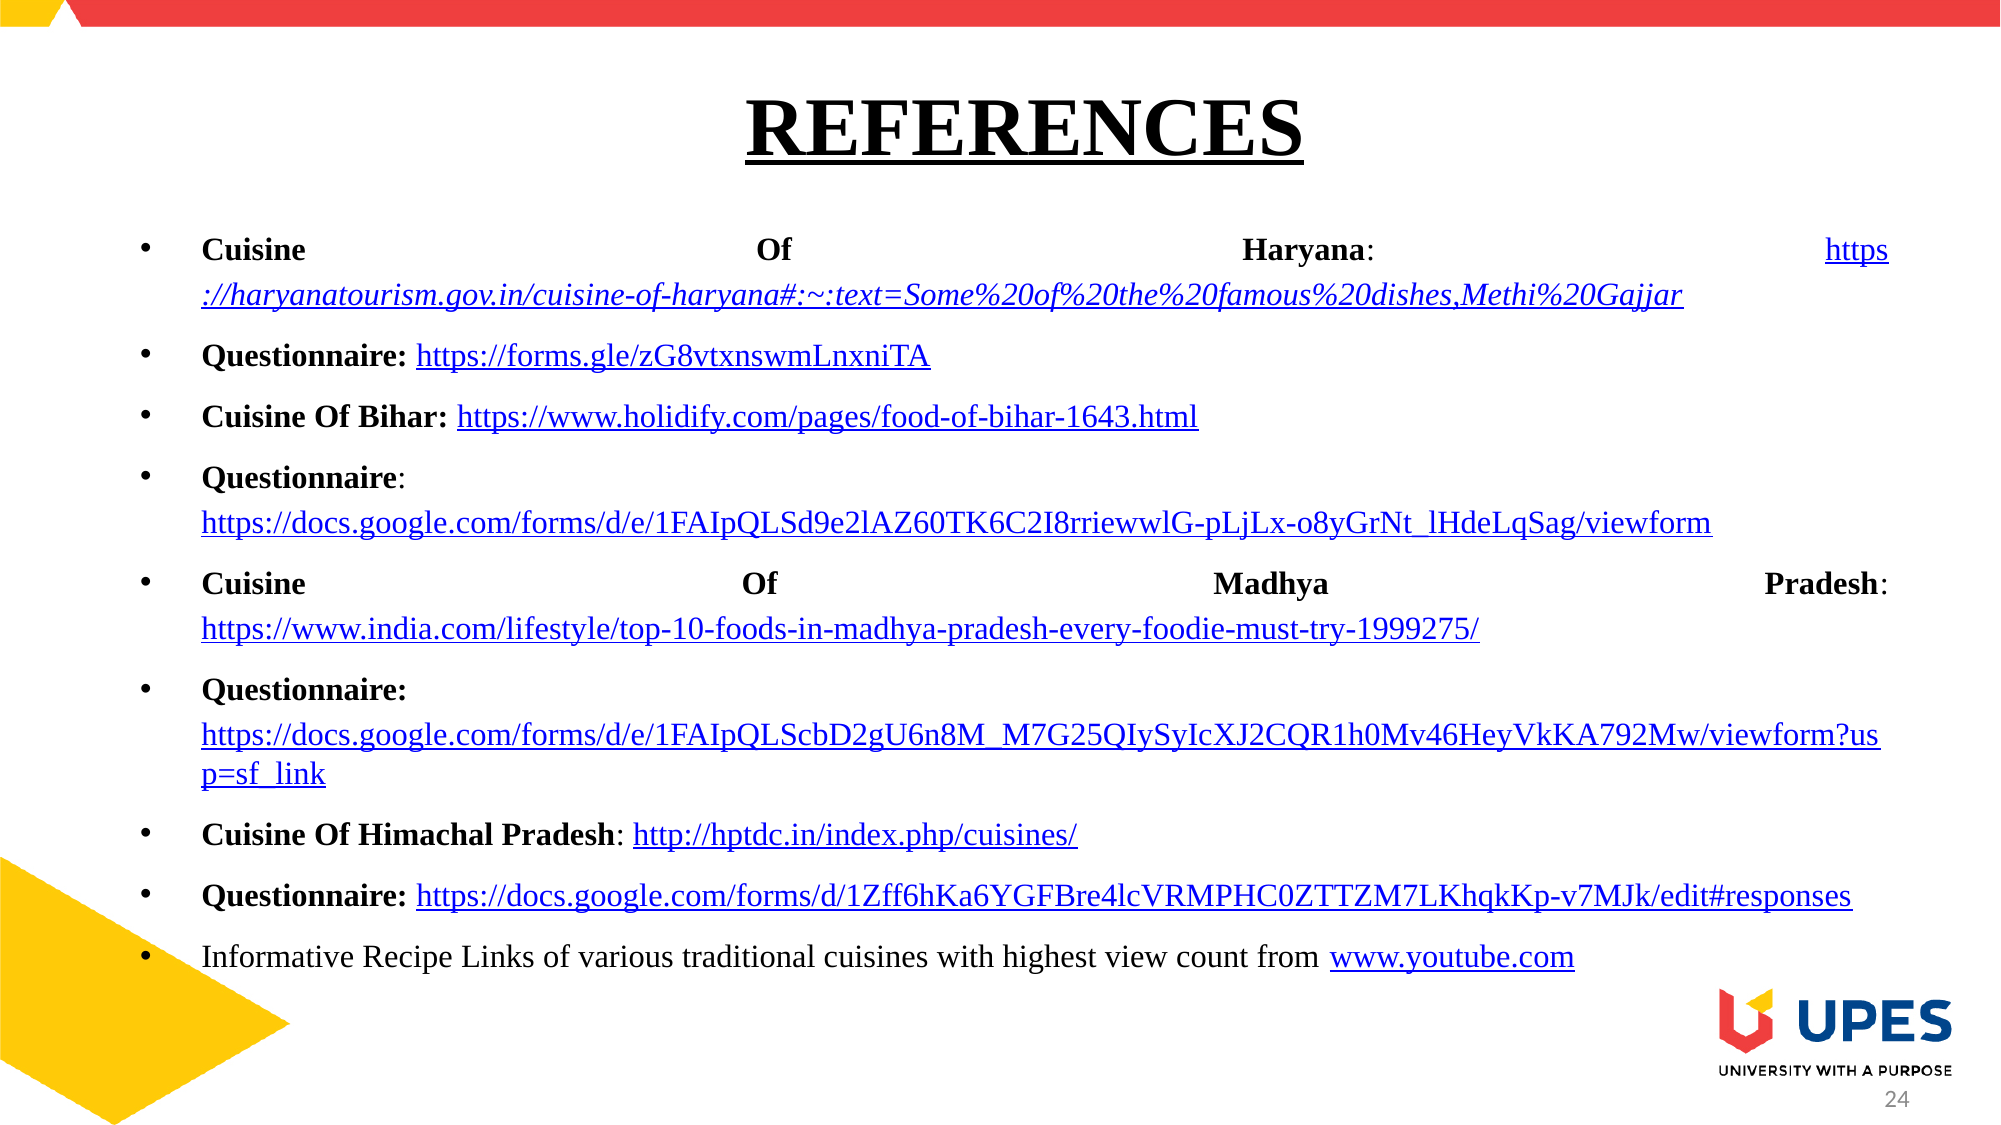

# REFERENCES
Cuisine Of Haryana: https://haryanatourism.gov.in/cuisine-of-haryana#:~:text=Some%20of%20the%20famous%20dishes,Methi%20Gajjar
Questionnaire: https://forms.gle/zG8vtxnswmLnxniTA
Cuisine Of Bihar: https://www.holidify.com/pages/food-of-bihar-1643.html
Questionnaire: https://docs.google.com/forms/d/e/1FAIpQLSd9e2lAZ60TK6C2I8rriewwlG-pLjLx-o8yGrNt_lHdeLqSag/viewform
Cuisine Of Madhya Pradesh: https://www.india.com/lifestyle/top-10-foods-in-madhya-pradesh-every-foodie-must-try-1999275/
Questionnaire: https://docs.google.com/forms/d/e/1FAIpQLScbD2gU6n8M_M7G25QIySyIcXJ2CQR1h0Mv46HeyVkKA792Mw/viewform?usp=sf_link
Cuisine Of Himachal Pradesh: http://hptdc.in/index.php/cuisines/
Questionnaire: https://docs.google.com/forms/d/1Zff6hKa6YGFBre4lcVRMPHC0ZTTZM7LKhqkKp-v7MJk/edit#responses
Informative Recipe Links of various traditional cuisines with highest view count from www.youtube.com